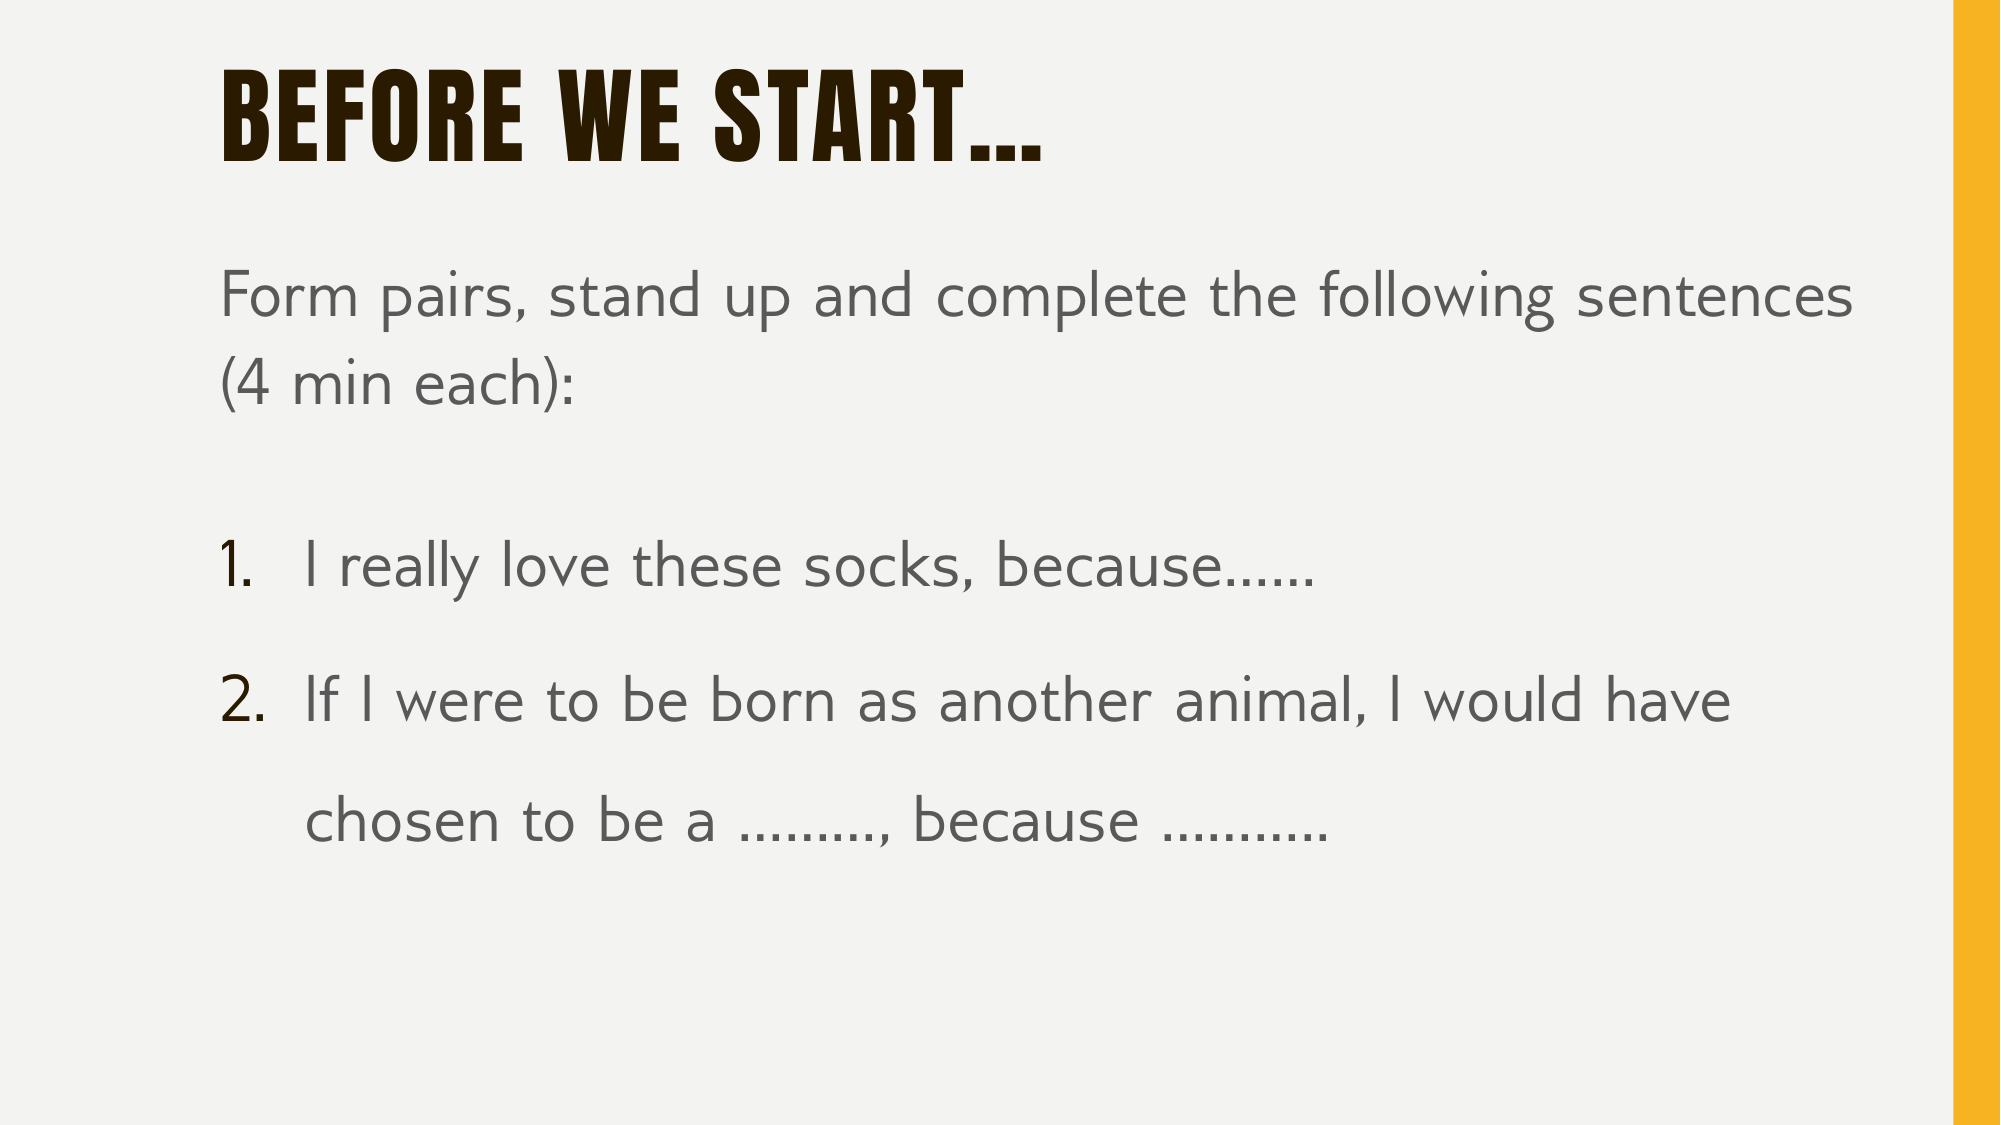

# Before we start…
Form pairs, stand up and complete the following sentences (4 min each):

I really love these socks, because……
If I were to be born as another animal, I would have chosen to be a ………, because ………..